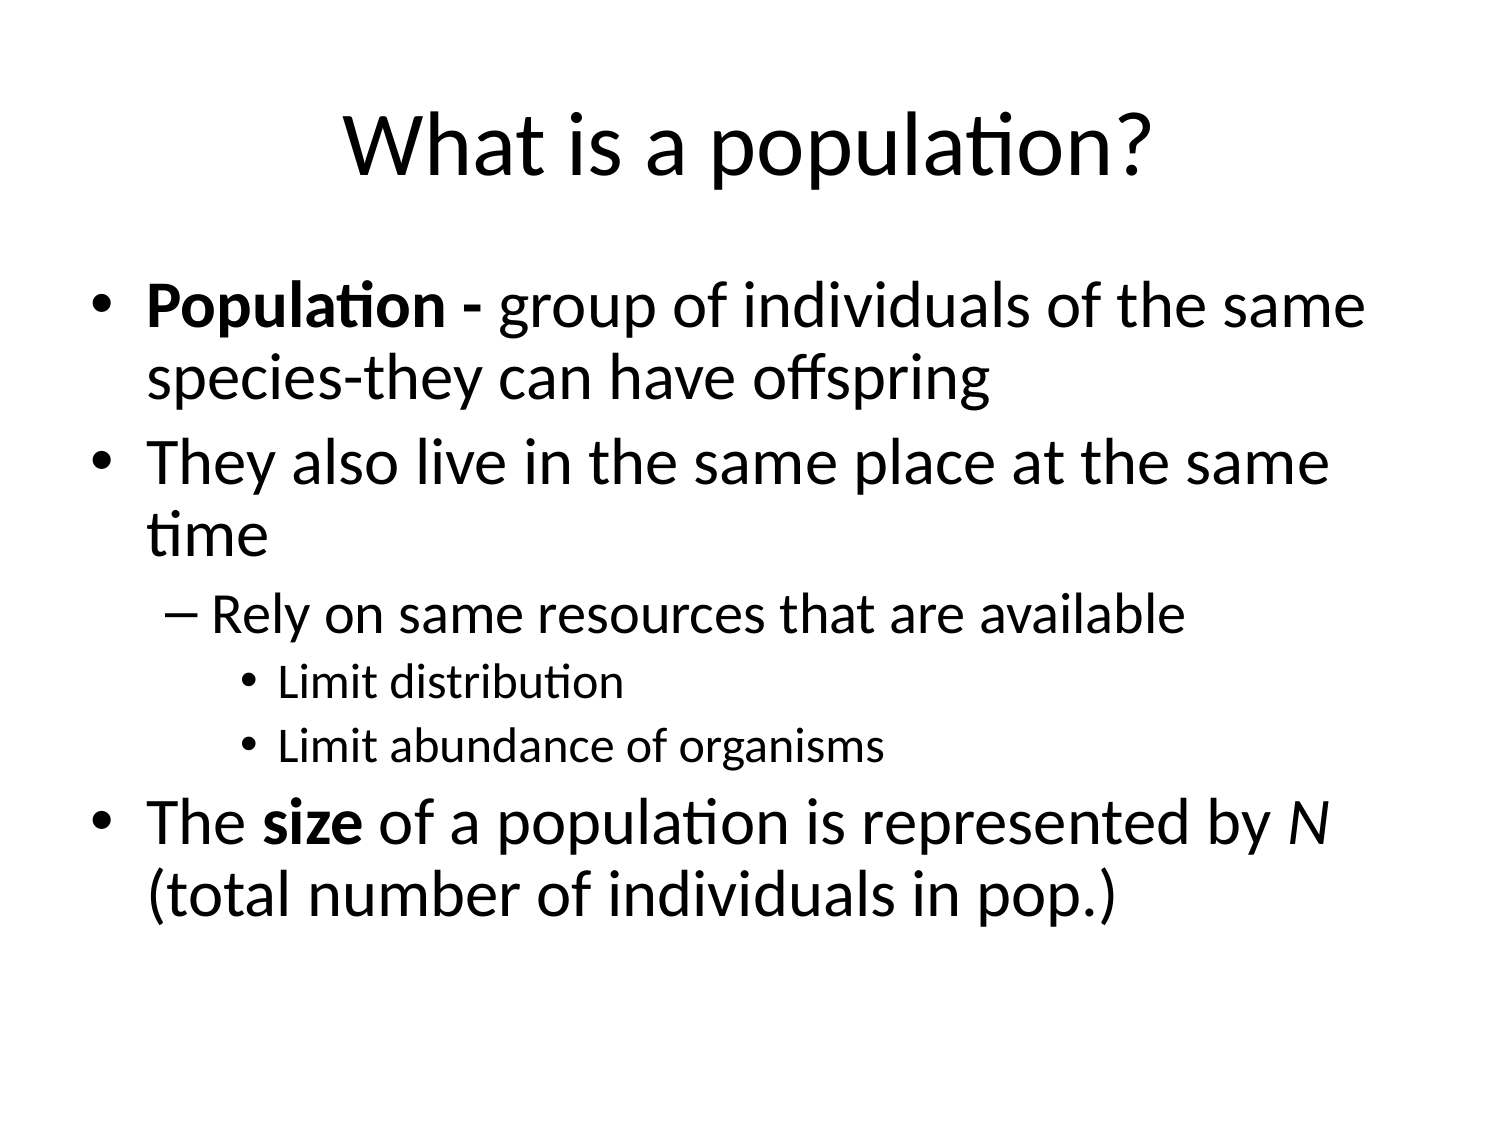

# What is a population?
Population - group of individuals of the same species-they can have offspring
They also live in the same place at the same time
Rely on same resources that are available
Limit distribution
Limit abundance of organisms
The size of a population is represented by N (total number of individuals in pop.)